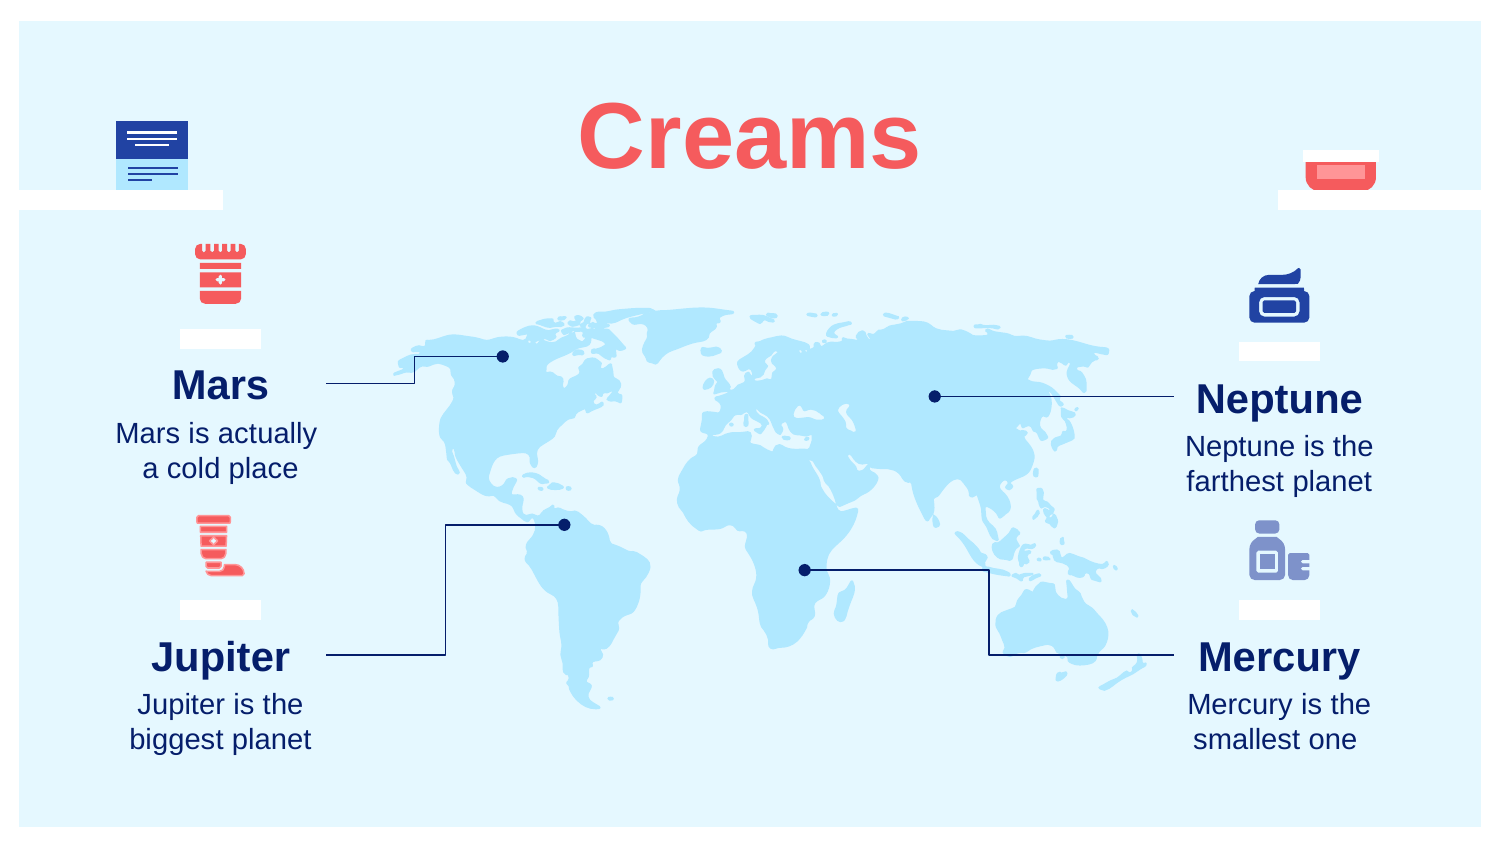

# Creams

Mars
Neptune
Mars is actually  a cold place
Neptune is the farthest planet

Jupiter
Mercury
Mercury is the smallest one
Jupiter is the biggest planet